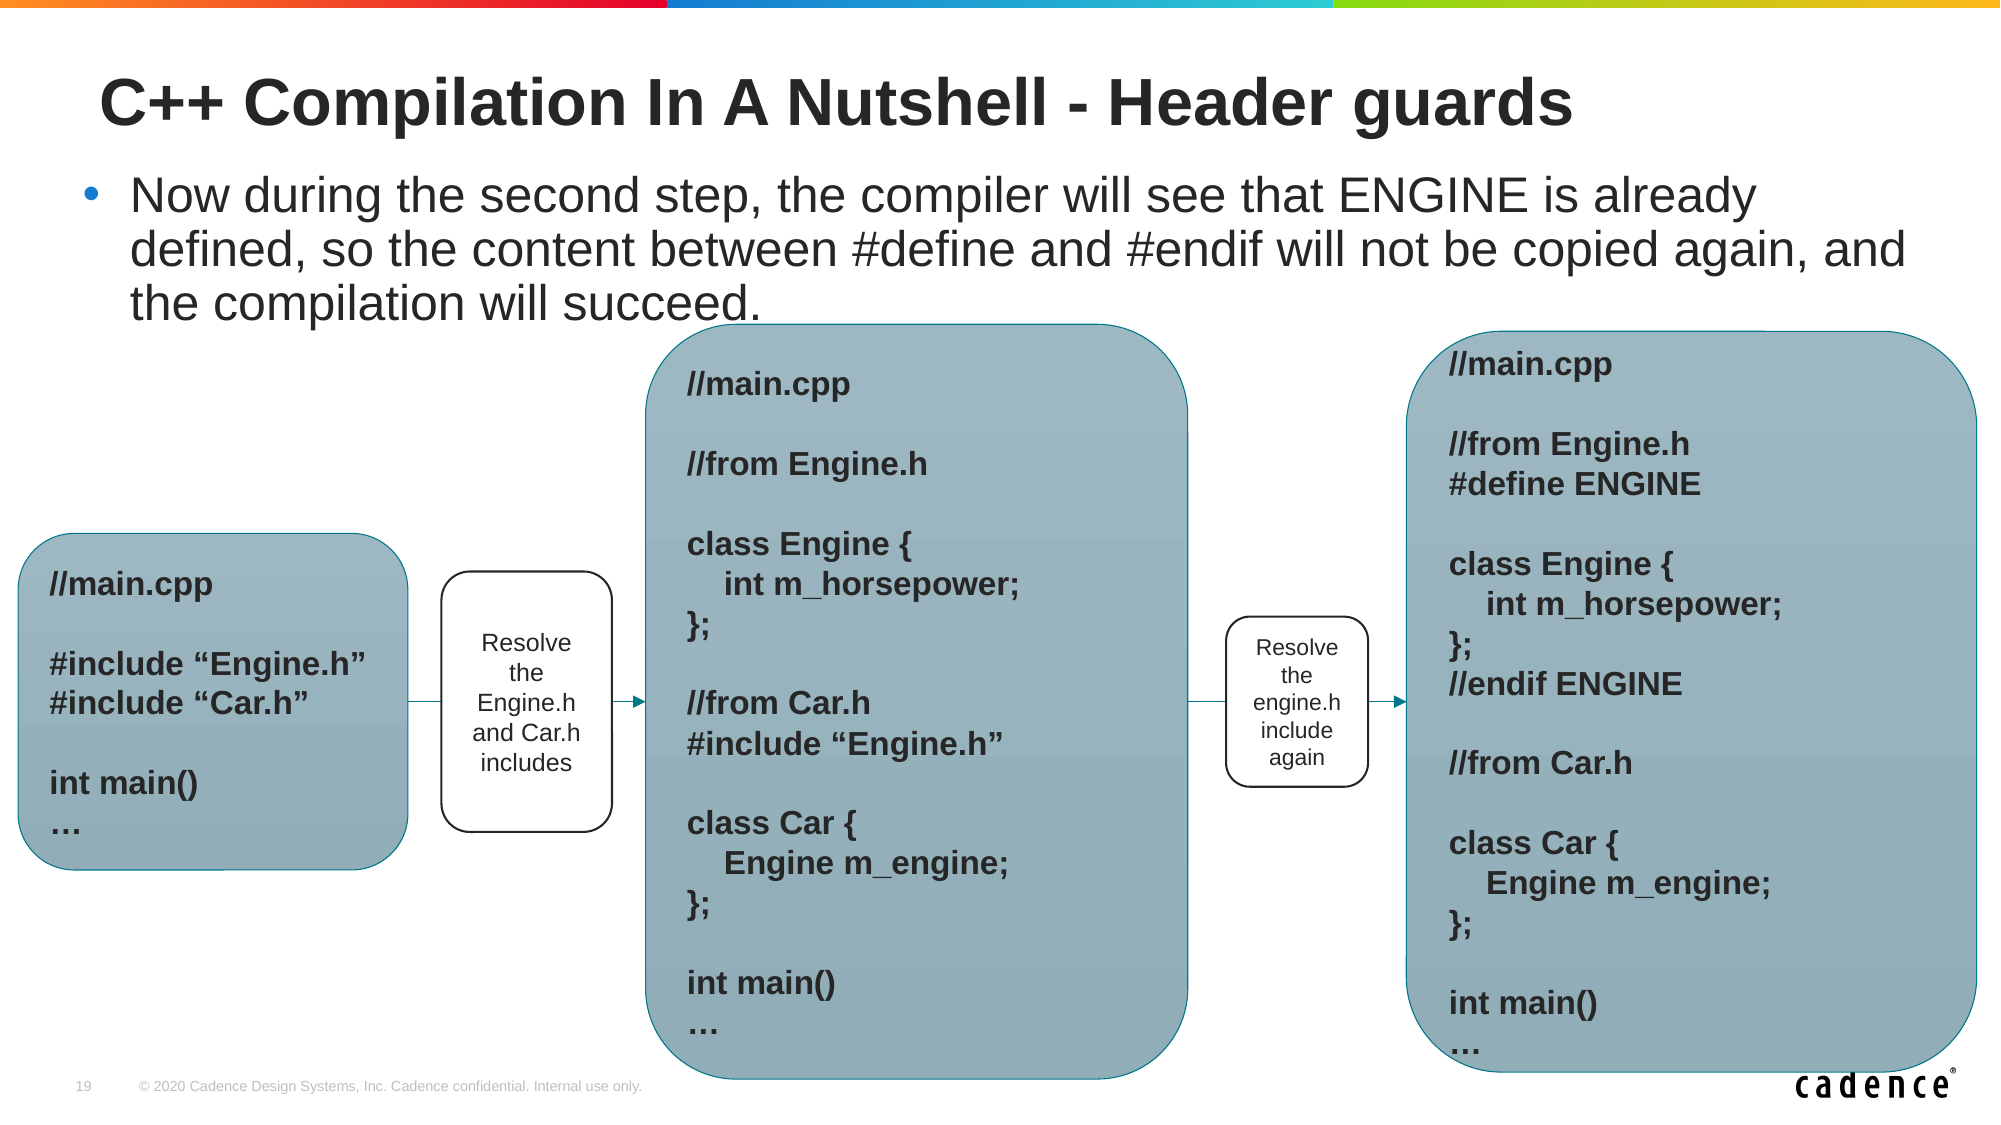

# C++ Compilation In A Nutshell - Header guards
Now during the second step, the compiler will see that ENGINE is already defined, so the content between #define and #endif will not be copied again, and the compilation will succeed.

//main.cpp

//from Engine.h

class Engine {
    int m_horsepower;
};

//from Car.h
#include “Engine.h”

class Car {
    Engine m_engine;
};

int main()
…
//main.cpp

//from Engine.h
#define ENGINE

class Engine {
    int m_horsepower;
};
//endif ENGINE

//from Car.h

class Car {
    Engine m_engine;
};

int main()
…
//main.cpp

#include “Engine.h”
#include “Car.h”

int main()
…
Resolve the Engine.h and Car.h includes
Resolve the engine.h include again